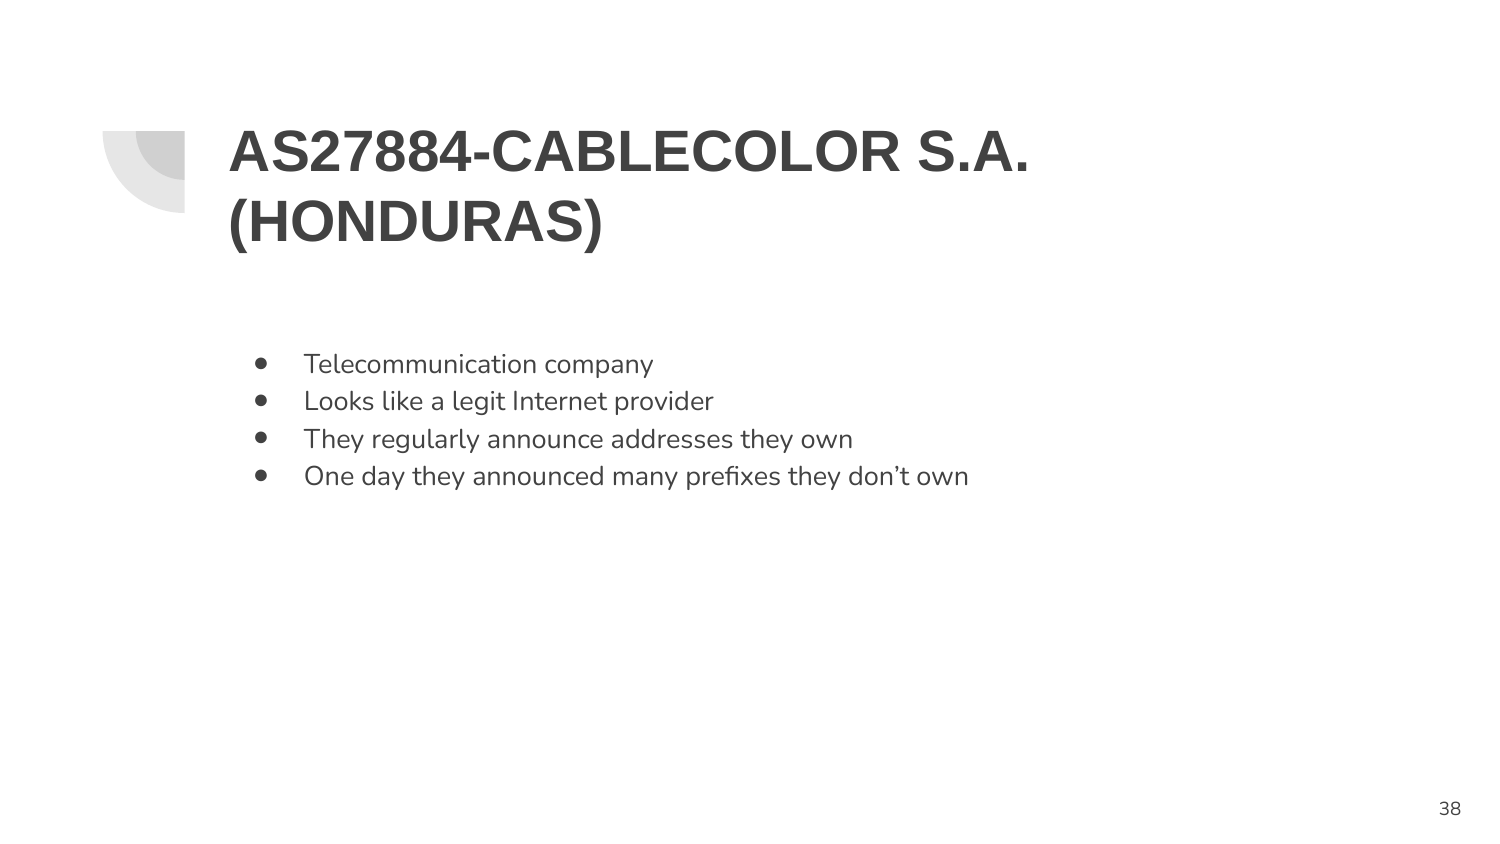

# AS27884-CABLECOLOR S.A. (HONDURAS)
Telecommunication company
Looks like a legit Internet provider
They regularly announce addresses they own
One day they announced many prefixes they don’t own
38